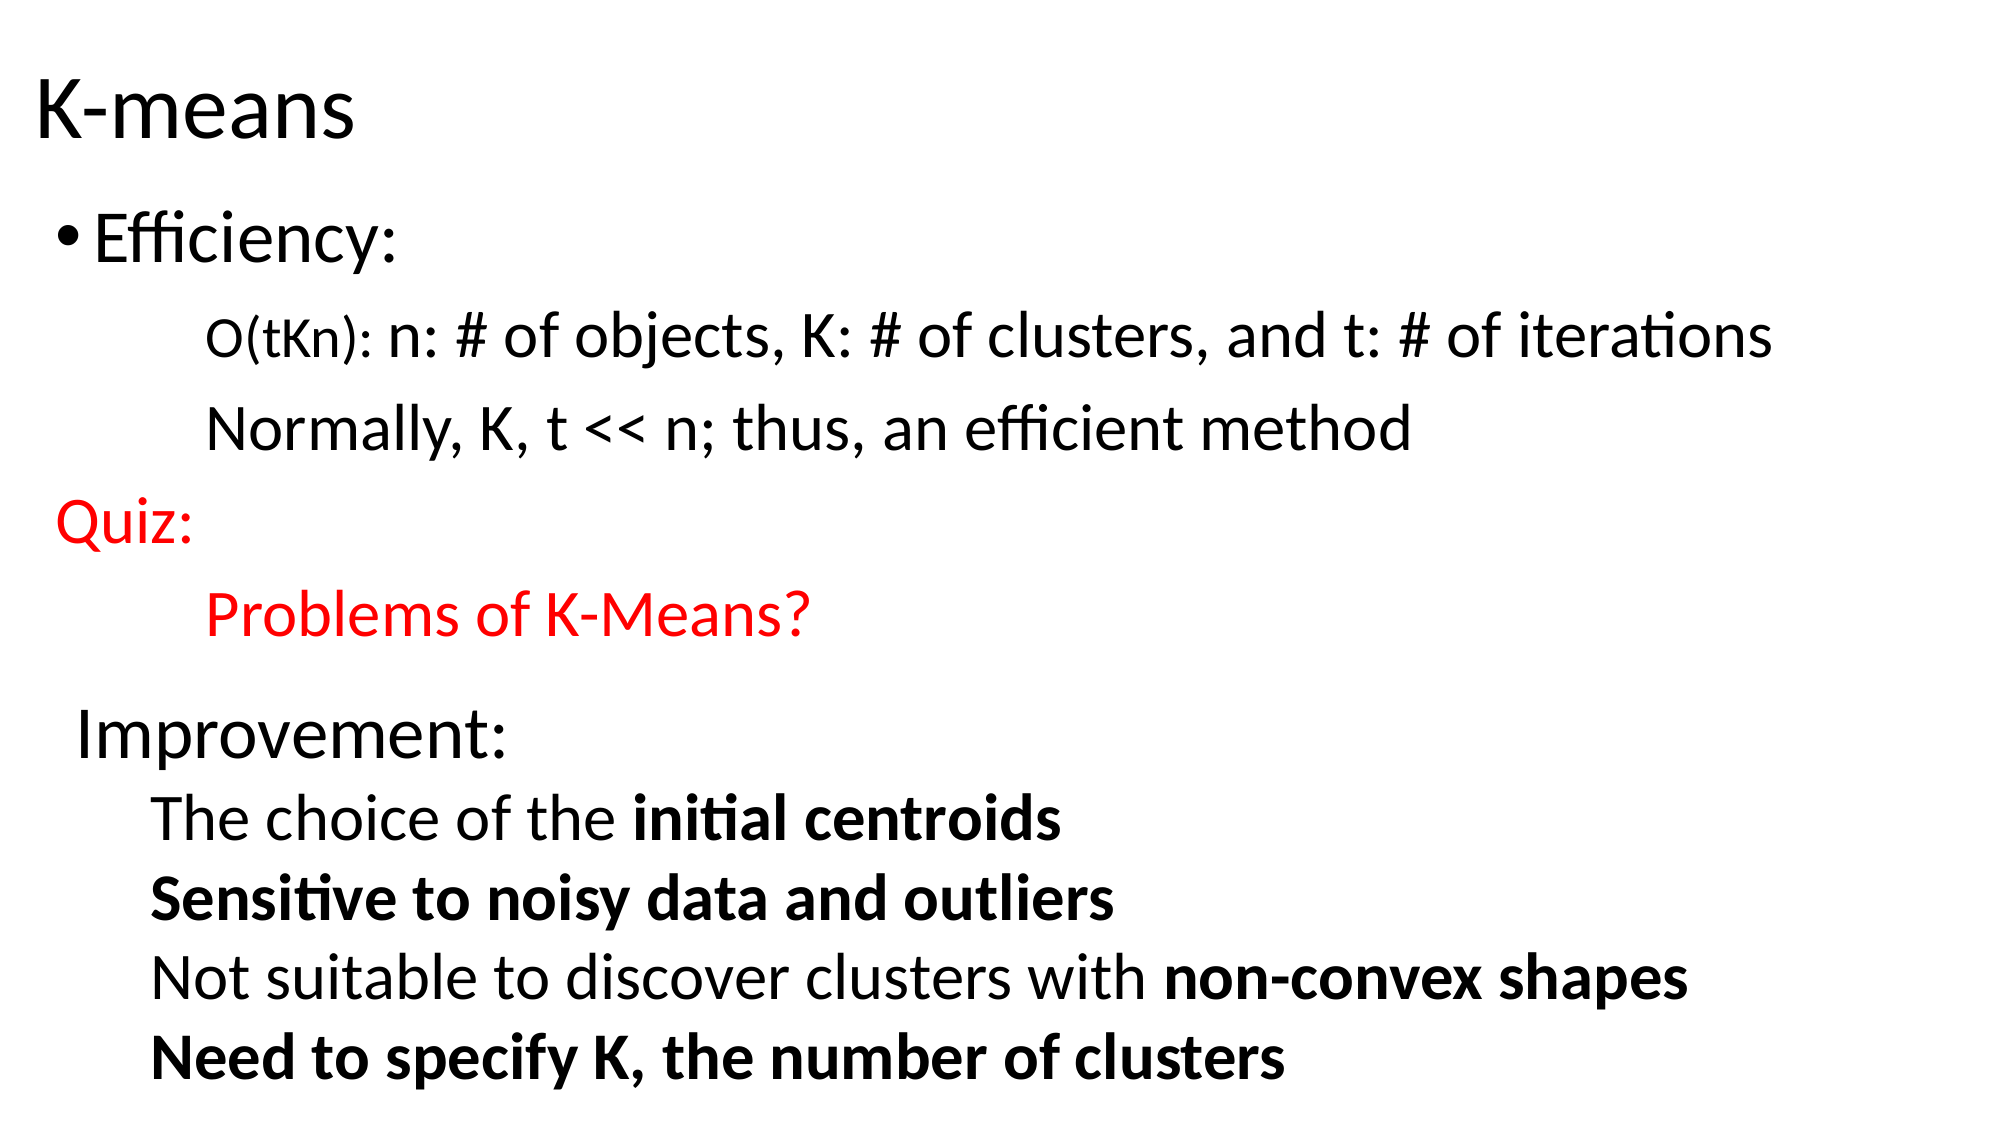

# K-means
Efficiency:
	O(tKn): n: # of objects, K: # of clusters, and t: # of iterations
	Normally, K, t << n; thus, an efficient method
Quiz:
	Problems of K-Means?
Improvement:
The choice of the initial centroids
Sensitive to noisy data and outliers
Not suitable to discover clusters with non-convex shapes
Need to specify K, the number of clusters